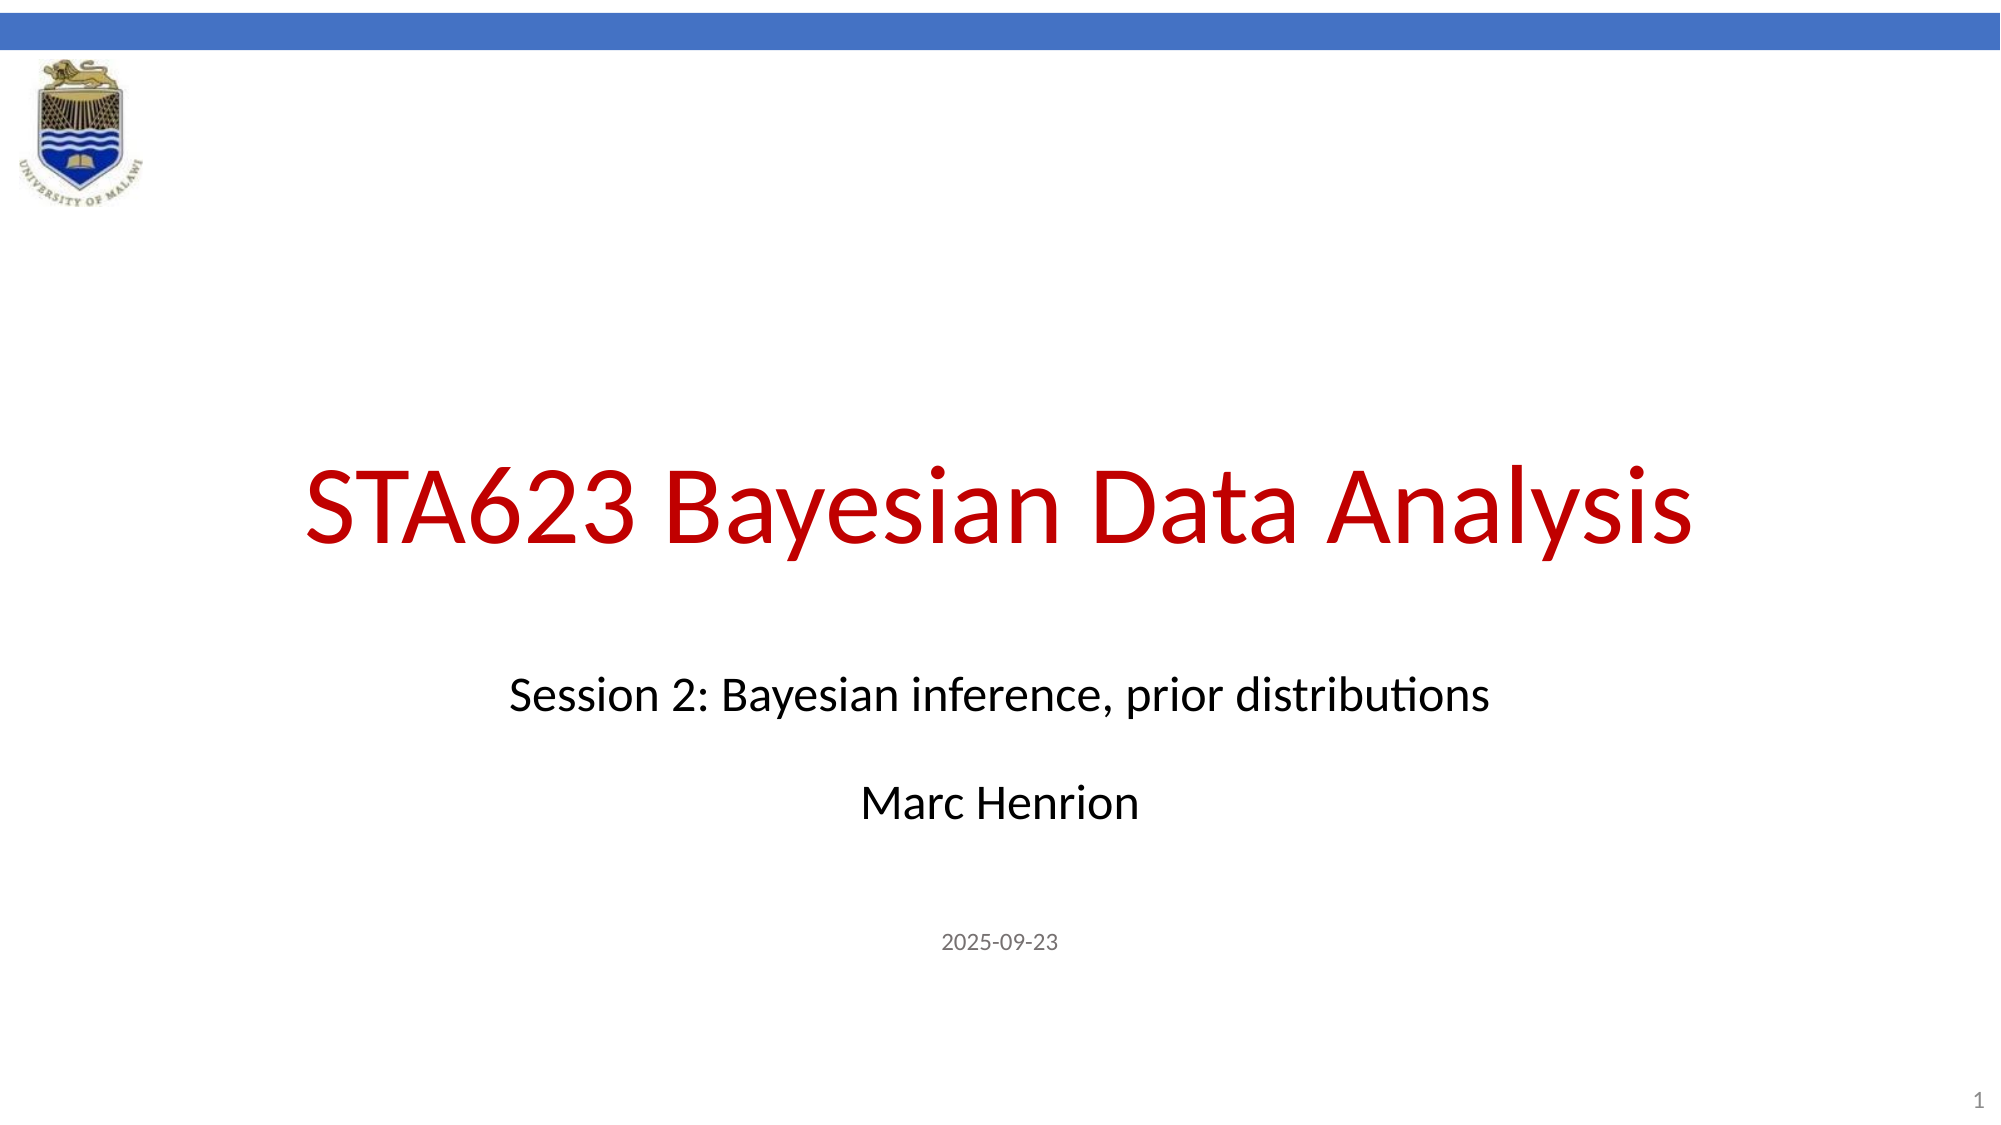

# STA623 Bayesian Data Analysis
Session 2: Bayesian inference, prior distributions
Marc Henrion
2025-09-23
1